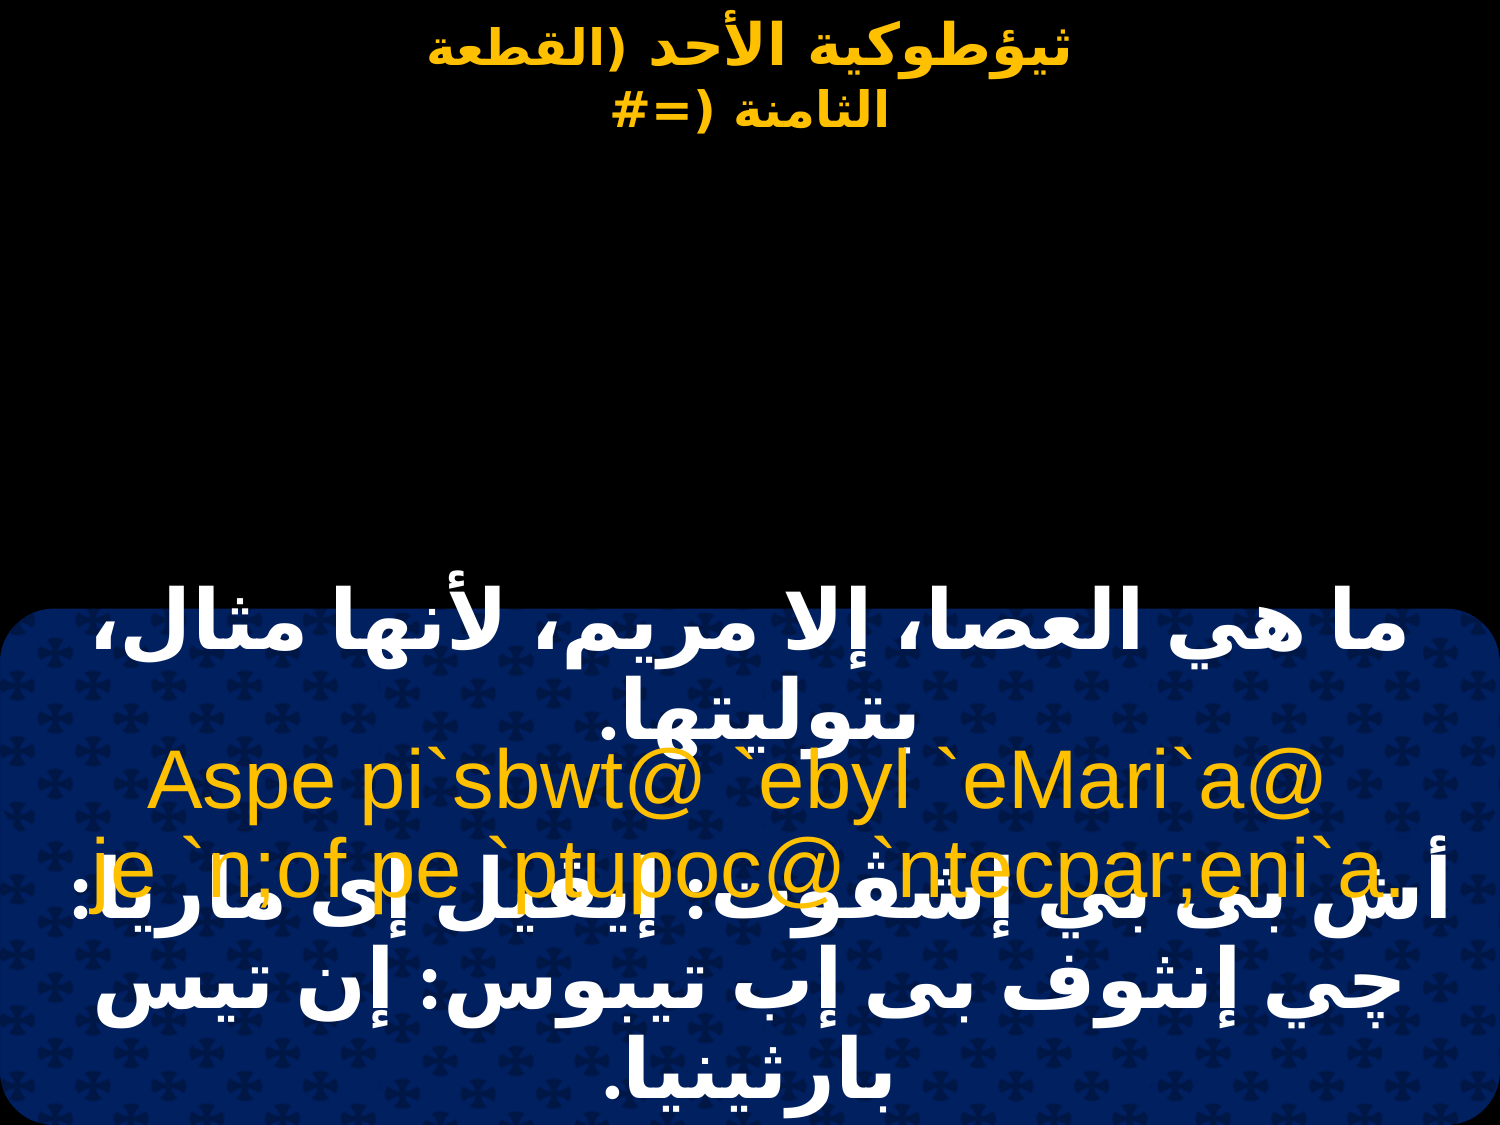

ما هي العصا، إلا مريم، لأنها مثال، بتوليتها.
Aspe pi`sbwt@ `ebyl `eMari`a@
je `n;of pe `ptupoc@ `ntecpar;eni`a.
أش بى بي إشڤوت: إيڤيل إى ماريا:
چي إنثوف بى إب تيبوس: إن تيس بارثينيا.